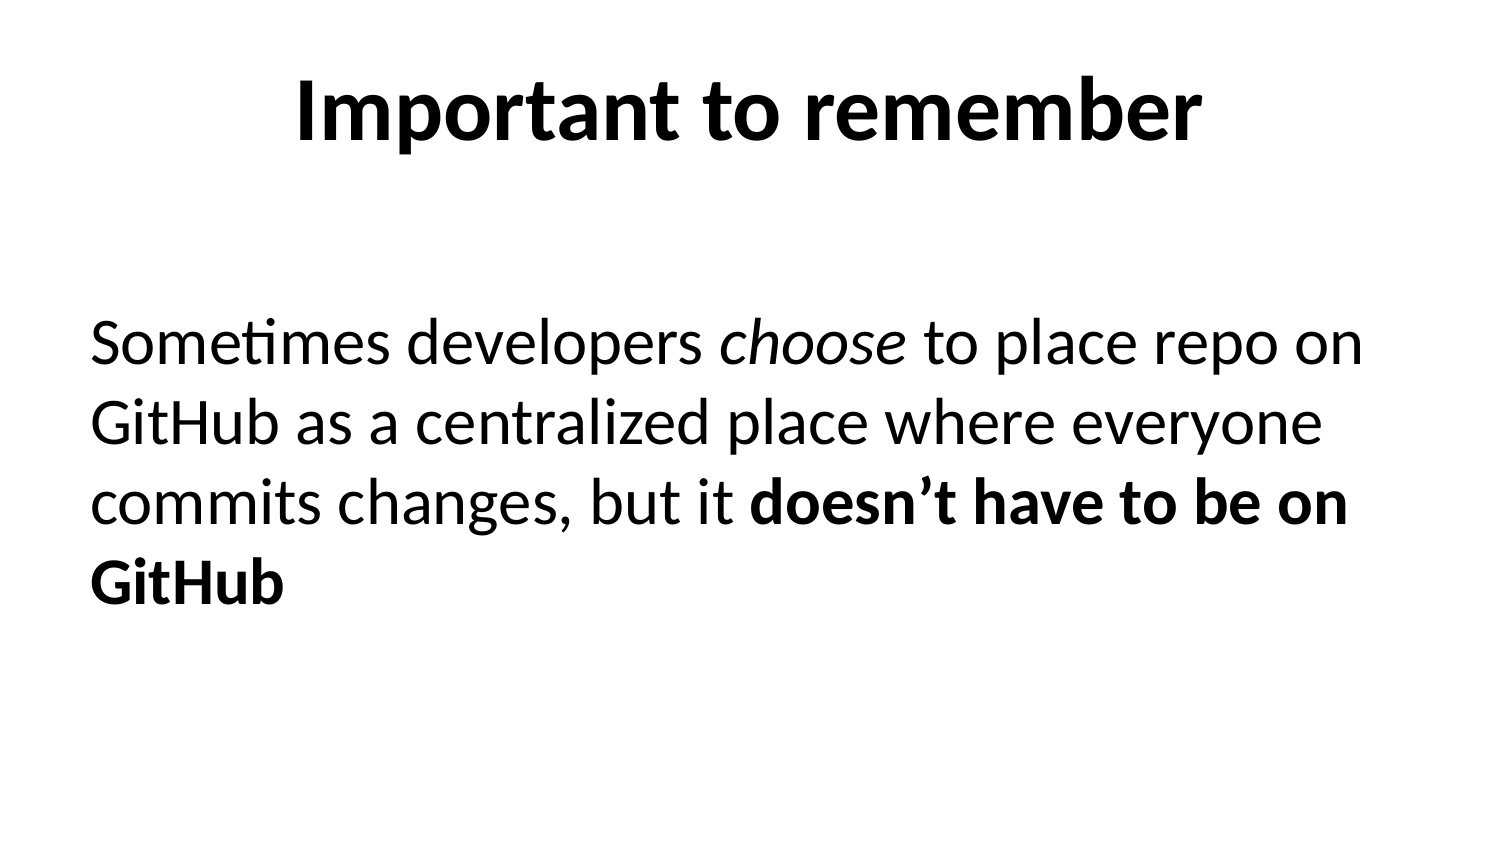

# Important to remember

Sometimes developers choose to place repo on GitHub as a centralized place where everyone commits changes, but it doesn’t have to be on GitHub